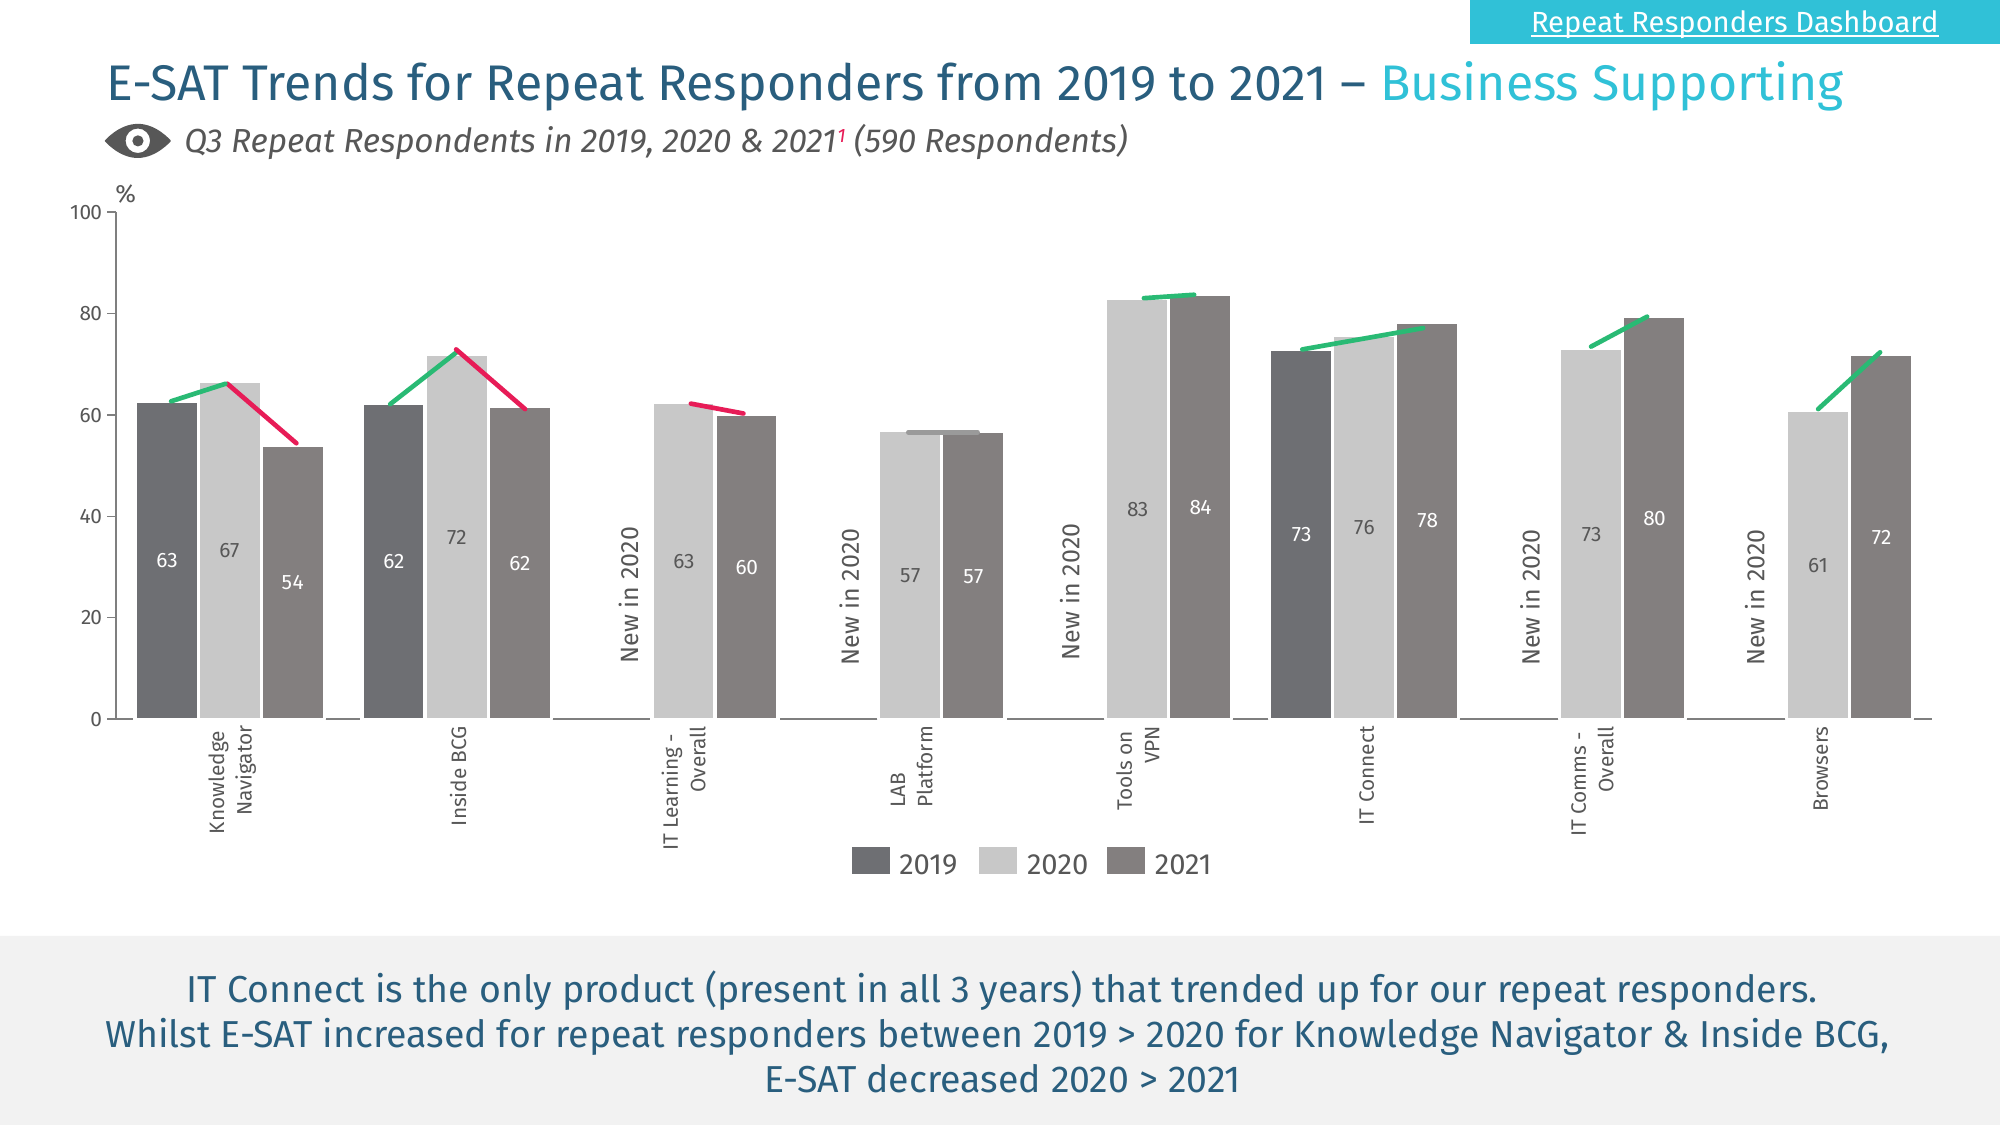

Repeat Responders Dashboard
# E-SAT Trends for Repeat Responders from 2019 to 2021 – Business Supporting

Q3 Repeat Respondents in 2019, 2020 & 20211 (590 Respondents)
%

### Chart

| Category |  |  |  |
|---|---|---|---|
New in 2020
New in 2020
New in 2020
New in 2020
New in 2020
Knowledge
Navigator
Inside BCG
LAB
Platform
IT Connect
IT Comms -
Overall
Browsers
IT Learning -
Overall
Tools on
VPN
2019
2020
2021

IT Connect is the only product (present in all 3 years) that trended up for our repeat responders.
Whilst E-SAT increased for repeat responders between 2019 > 2020 for Knowledge Navigator & Inside BCG,
E-SAT decreased 2020 > 2021